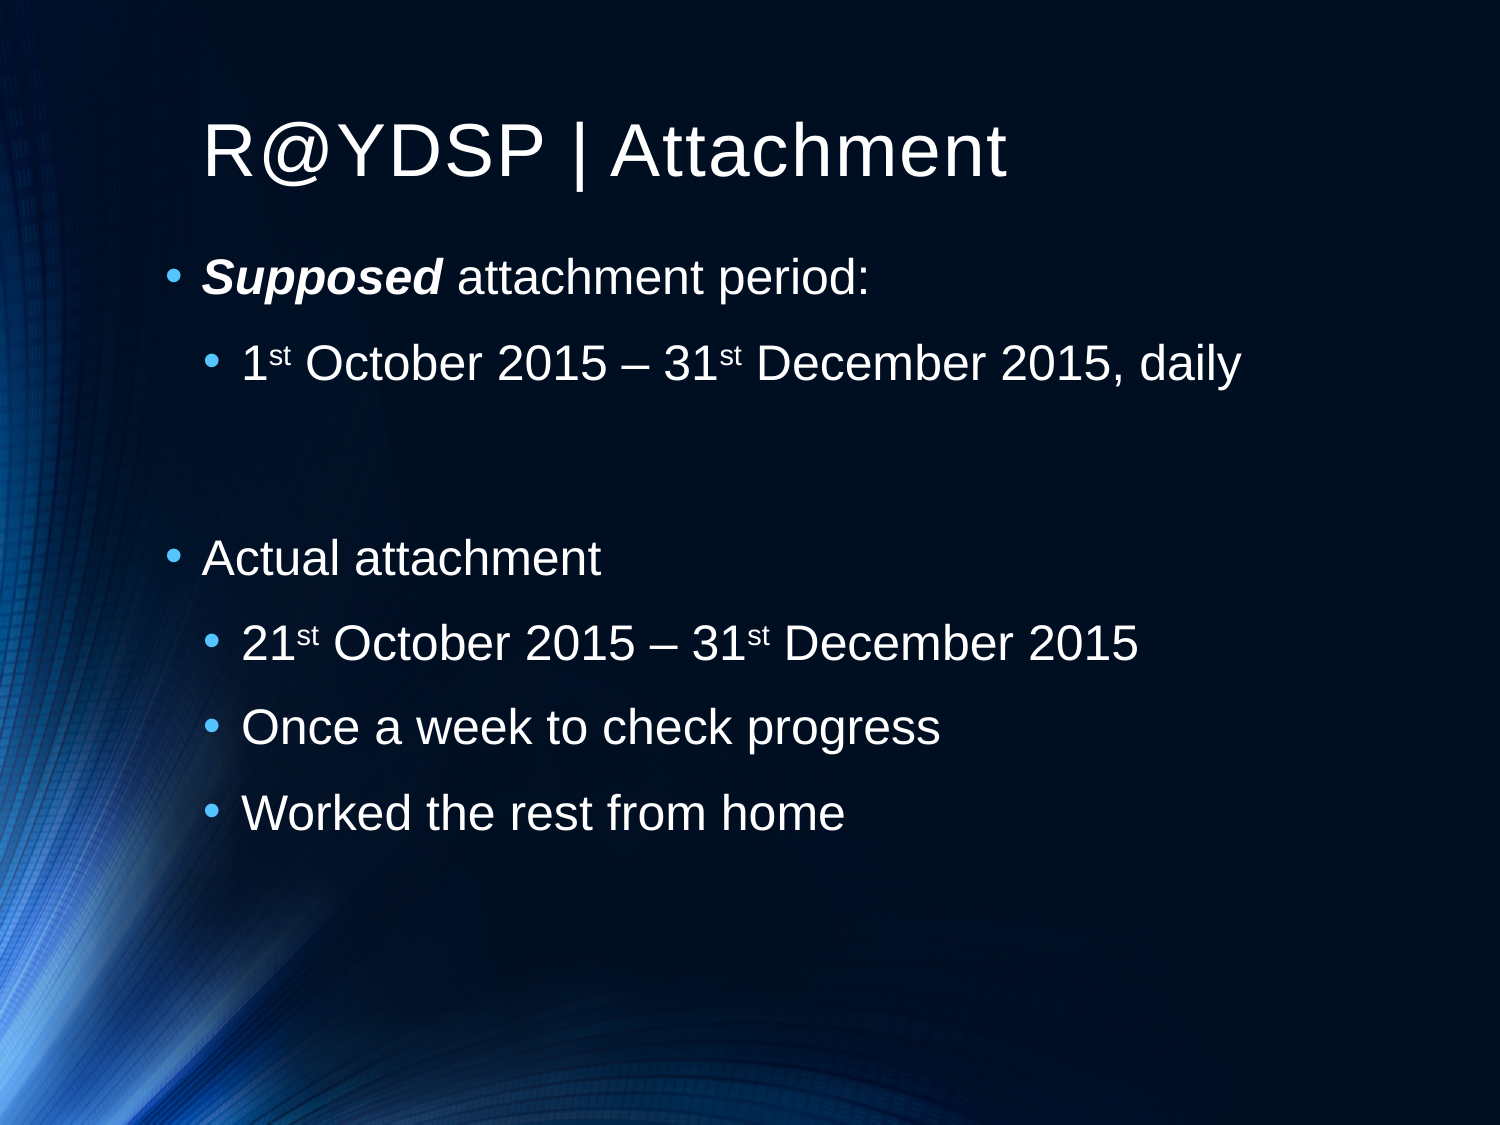

# R@YDSP | Attachment
Supposed attachment period:
1st October 2015 – 31st December 2015, daily

Actual attachment
21st October 2015 – 31st December 2015
Once a week to check progress
Worked the rest from home